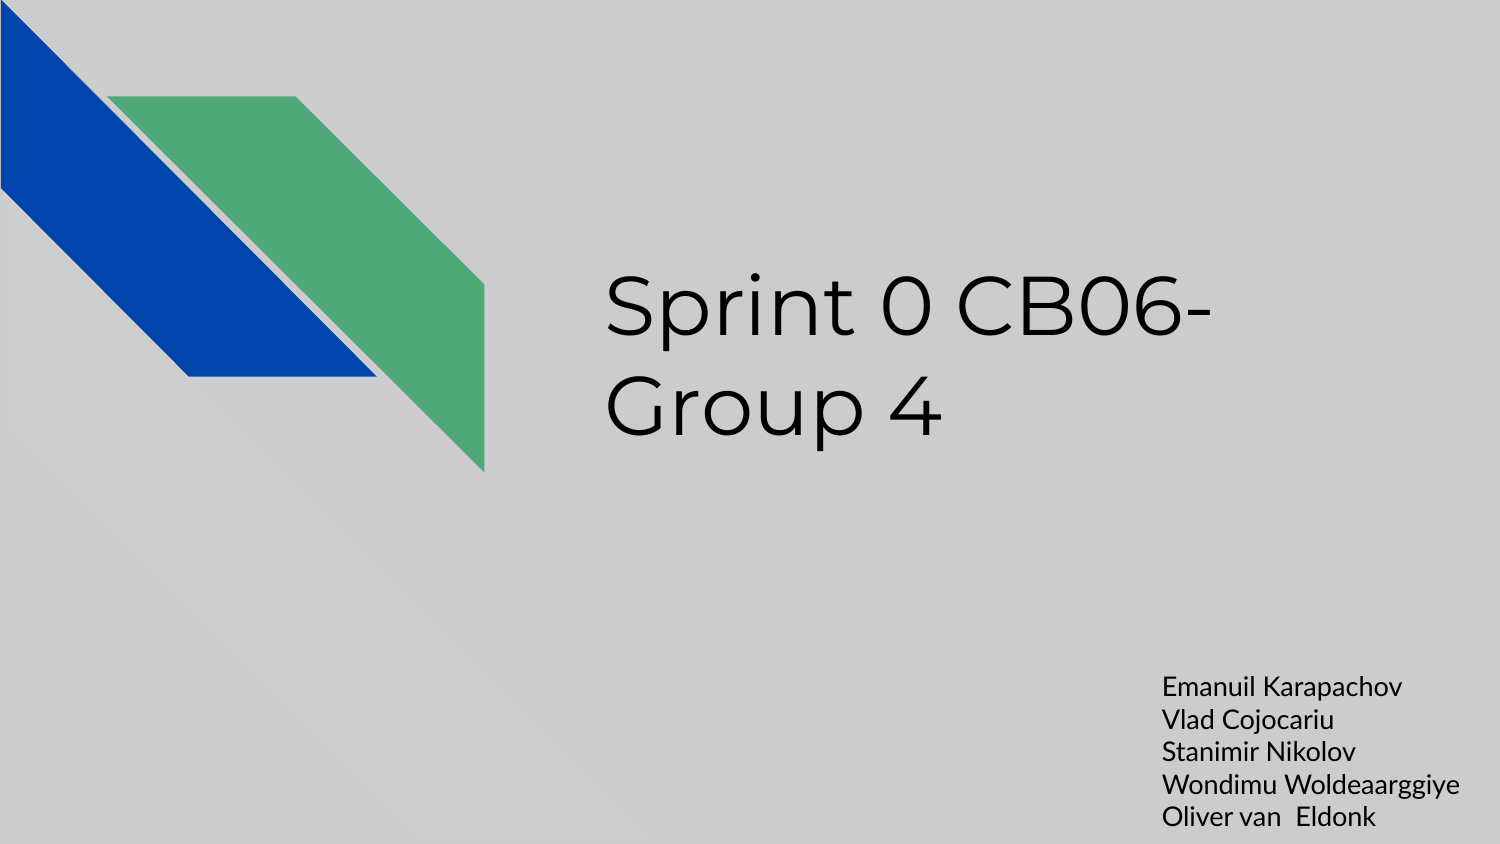

# Sprint 0 CB06-Group 4
Emanuil Karapachov
Vlad Cojocariu
Stanimir Nikolov
Wondimu Woldeaarggiye
Oliver van  Eldonk